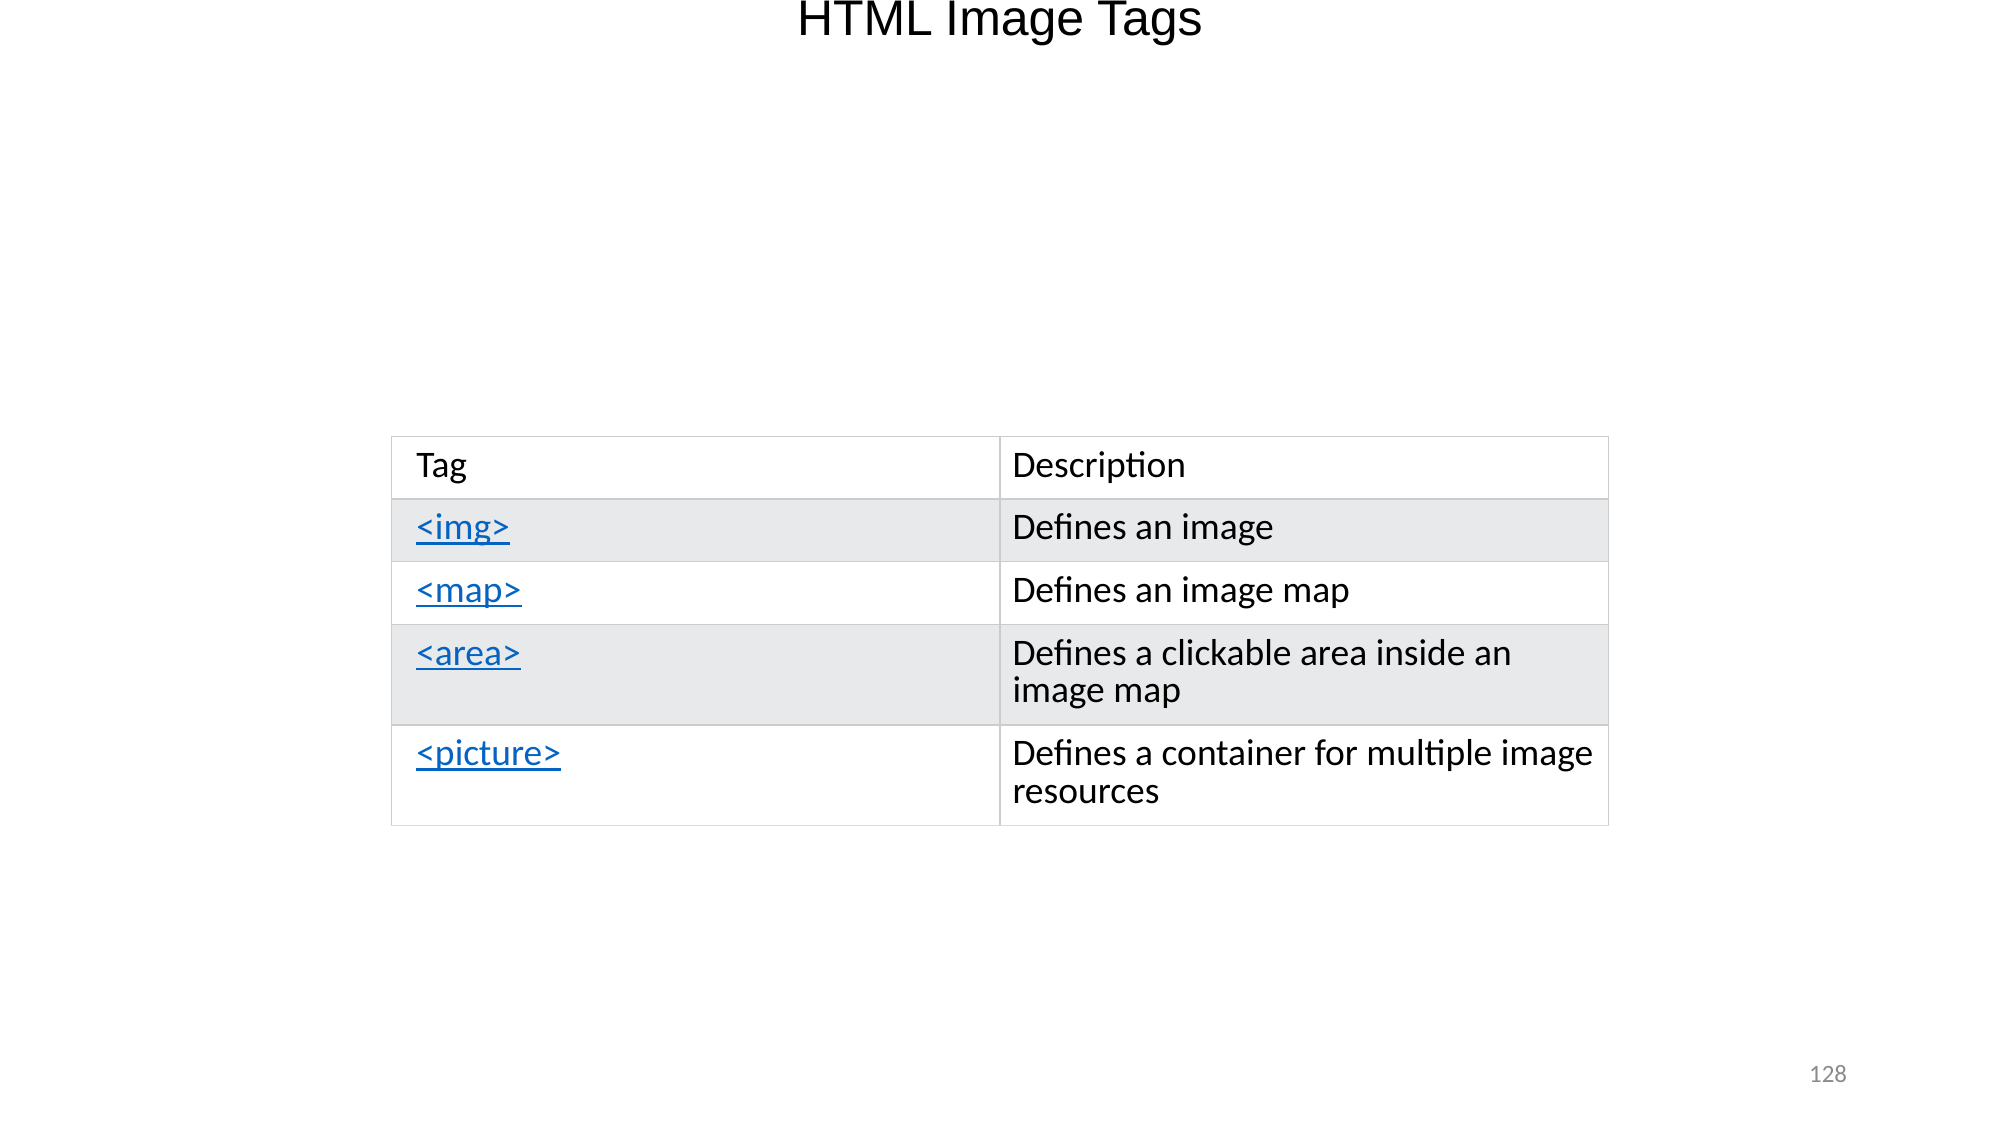

HTML Image Tags

#
| Tag | Description |
| --- | --- |
| <img> | Defines an image |
| <map> | Defines an image map |
| <area> | Defines a clickable area inside an image map |
| <picture> | Defines a container for multiple image resources |

128